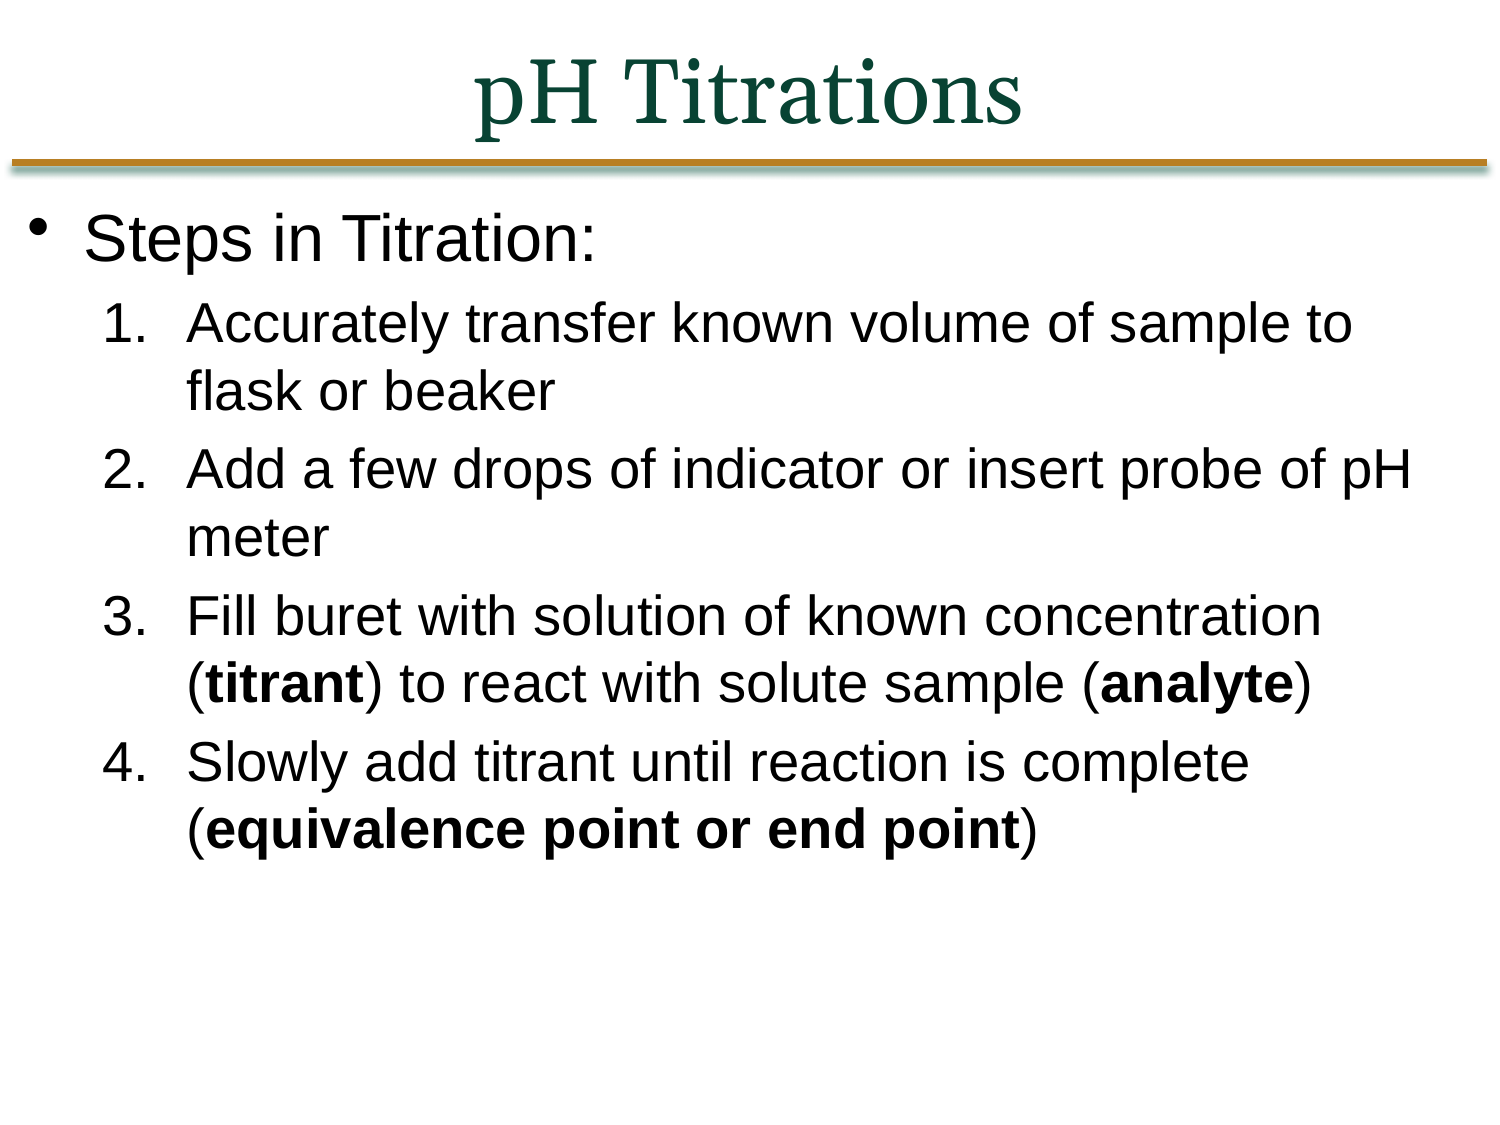

pH Titrations

# Steps in Titration:
Accurately transfer known volume of sample to flask or beaker
Add a few drops of indicator or insert probe of pH meter
Fill buret with solution of known concentration (titrant) to react with solute sample (analyte)
Slowly add titrant until reaction is complete (equivalence point or end point)